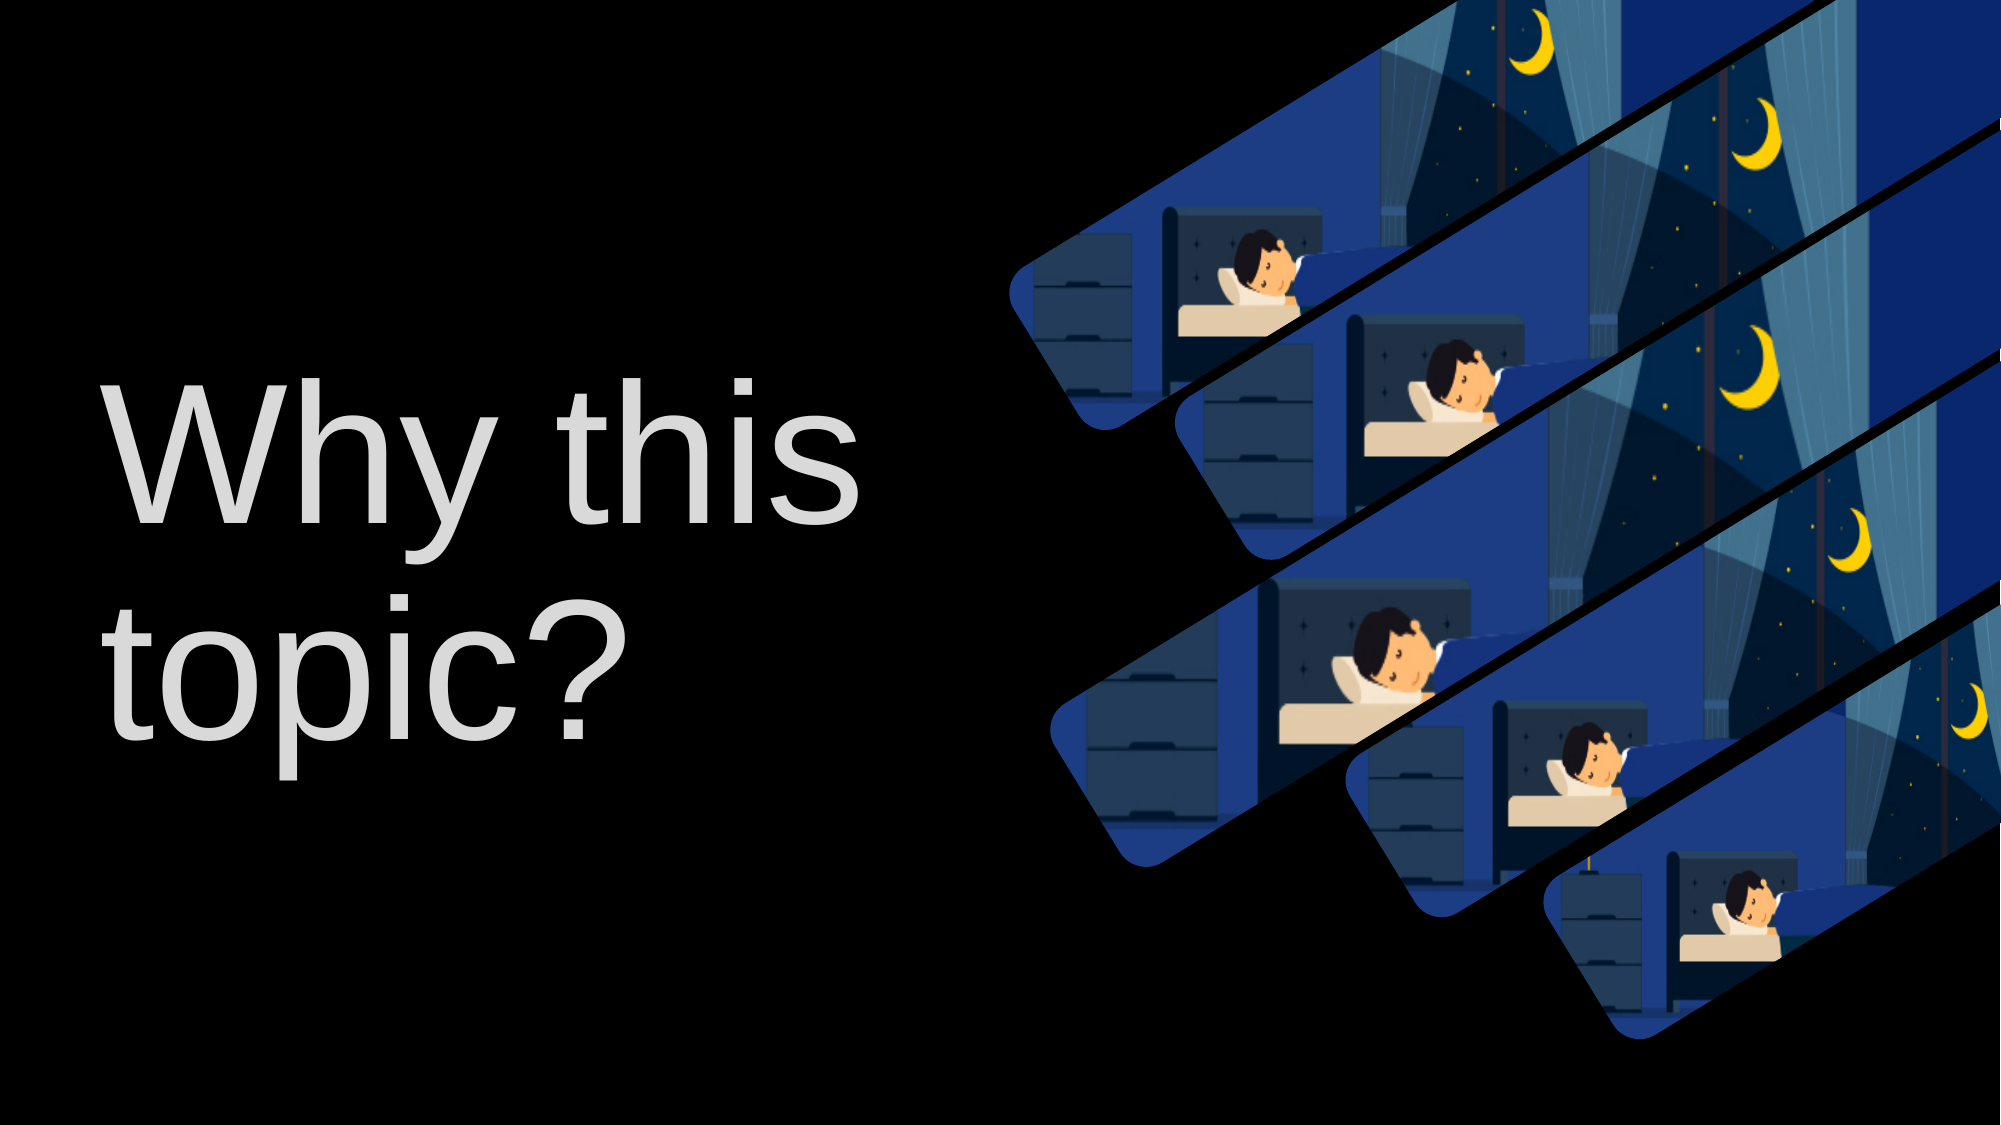

# Analysis On University Students Sleeping Patterns

Why this topic?